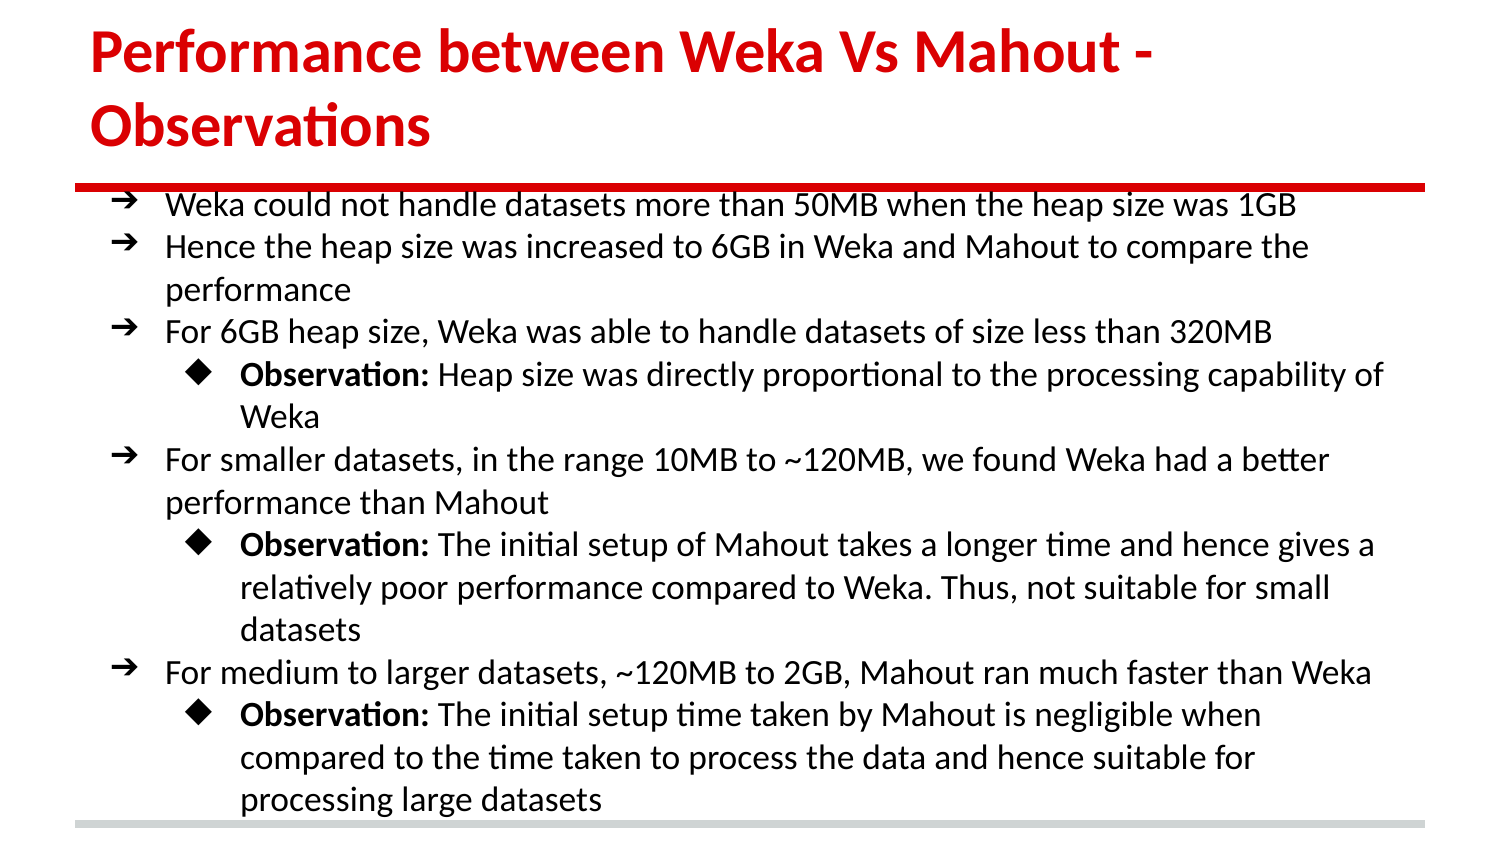

# Performance between Weka Vs Mahout - Observations
Weka could not handle datasets more than 50MB when the heap size was 1GB
Hence the heap size was increased to 6GB in Weka and Mahout to compare the performance
For 6GB heap size, Weka was able to handle datasets of size less than 320MB
Observation: Heap size was directly proportional to the processing capability of Weka
For smaller datasets, in the range 10MB to ~120MB, we found Weka had a better performance than Mahout
Observation: The initial setup of Mahout takes a longer time and hence gives a relatively poor performance compared to Weka. Thus, not suitable for small datasets
For medium to larger datasets, ~120MB to 2GB, Mahout ran much faster than Weka
Observation: The initial setup time taken by Mahout is negligible when compared to the time taken to process the data and hence suitable for processing large datasets